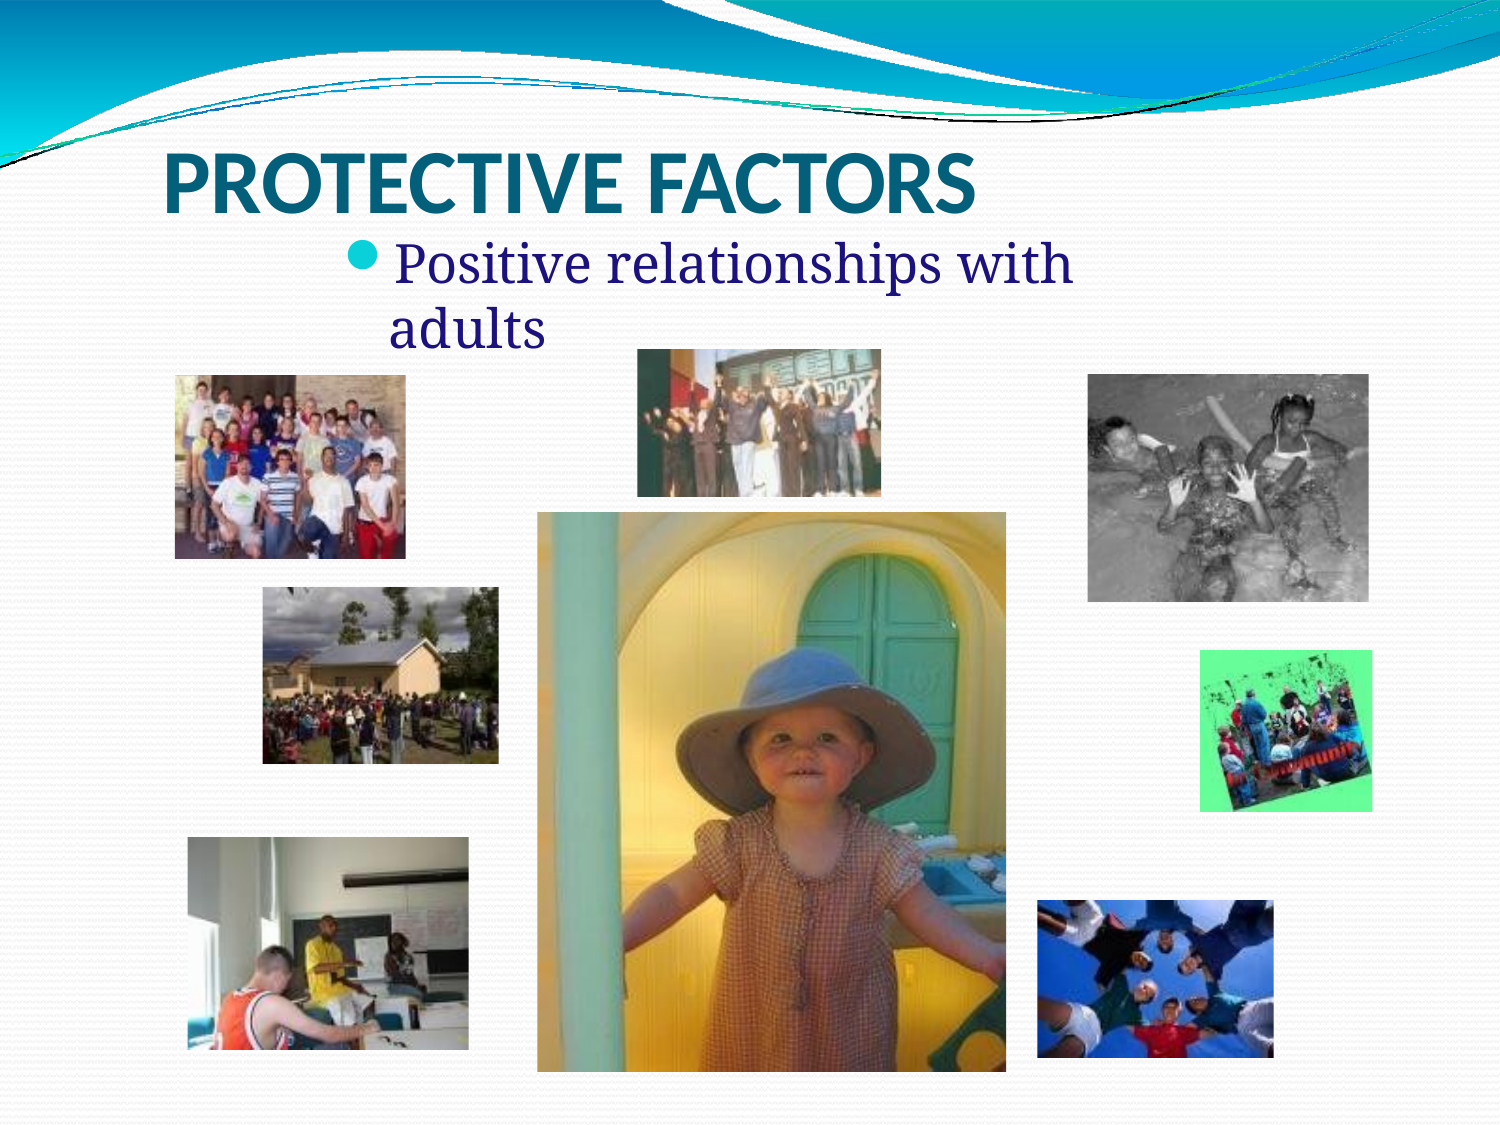

# PROTECTIVE FACTORS
Positive relationships with adults